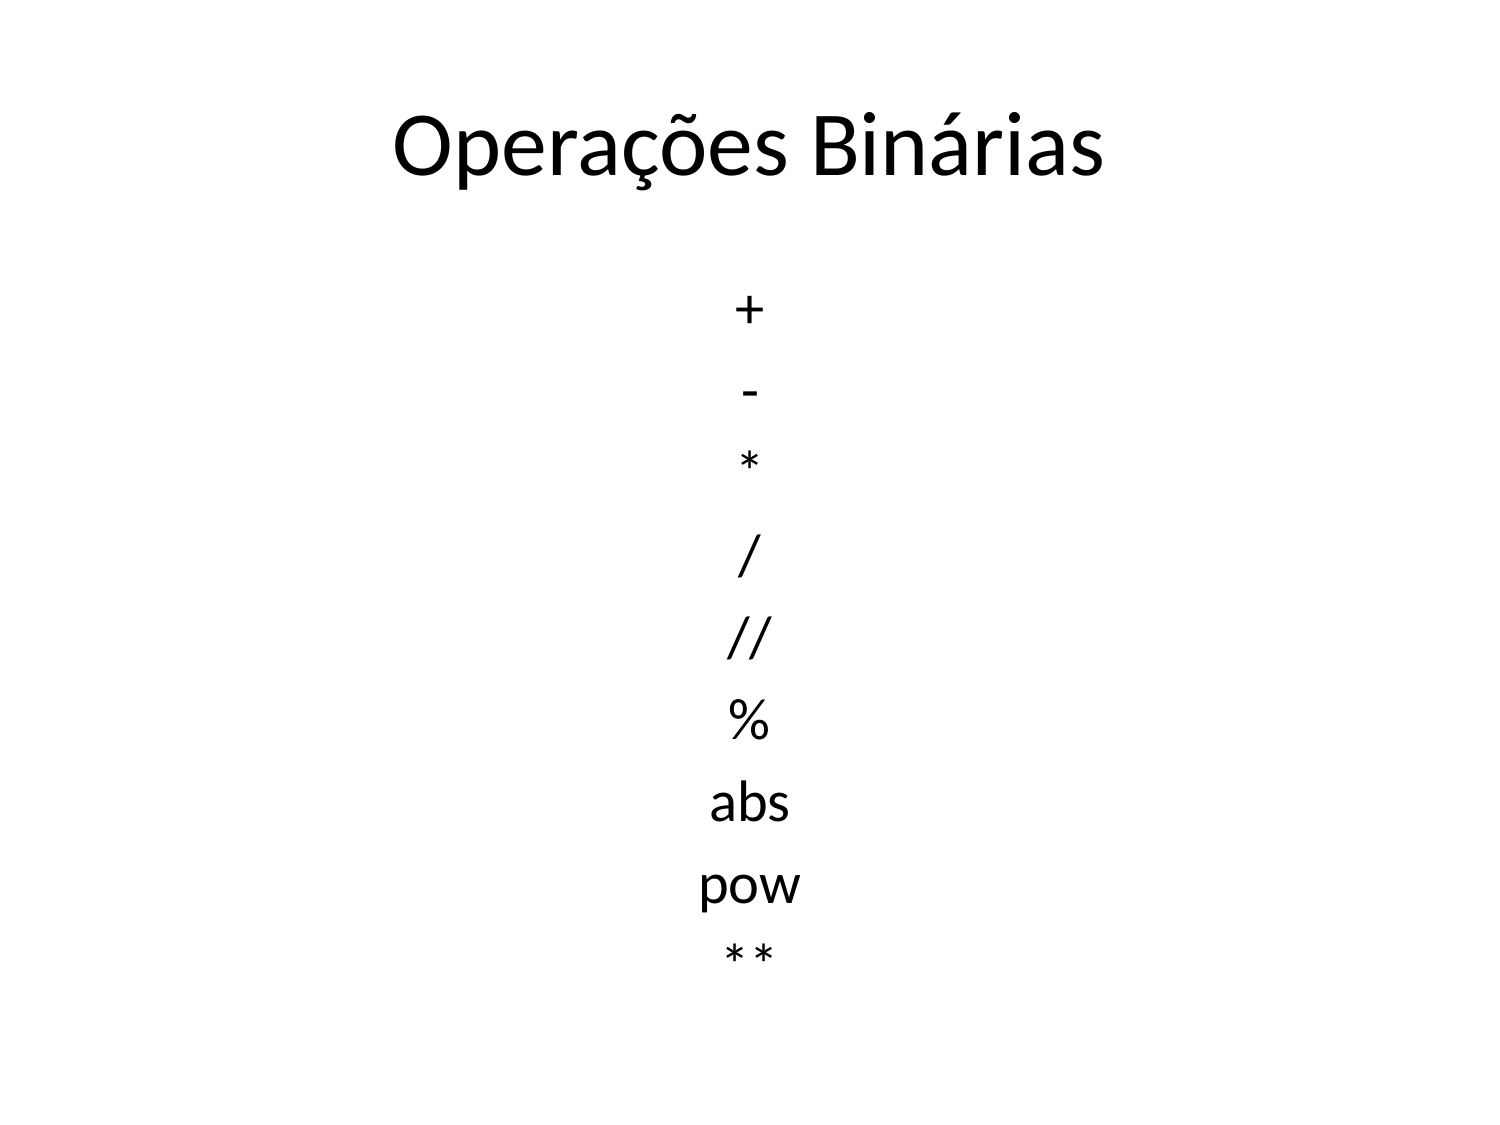

# Operações Binárias
+
-
*
/
//
%
abs
pow
**